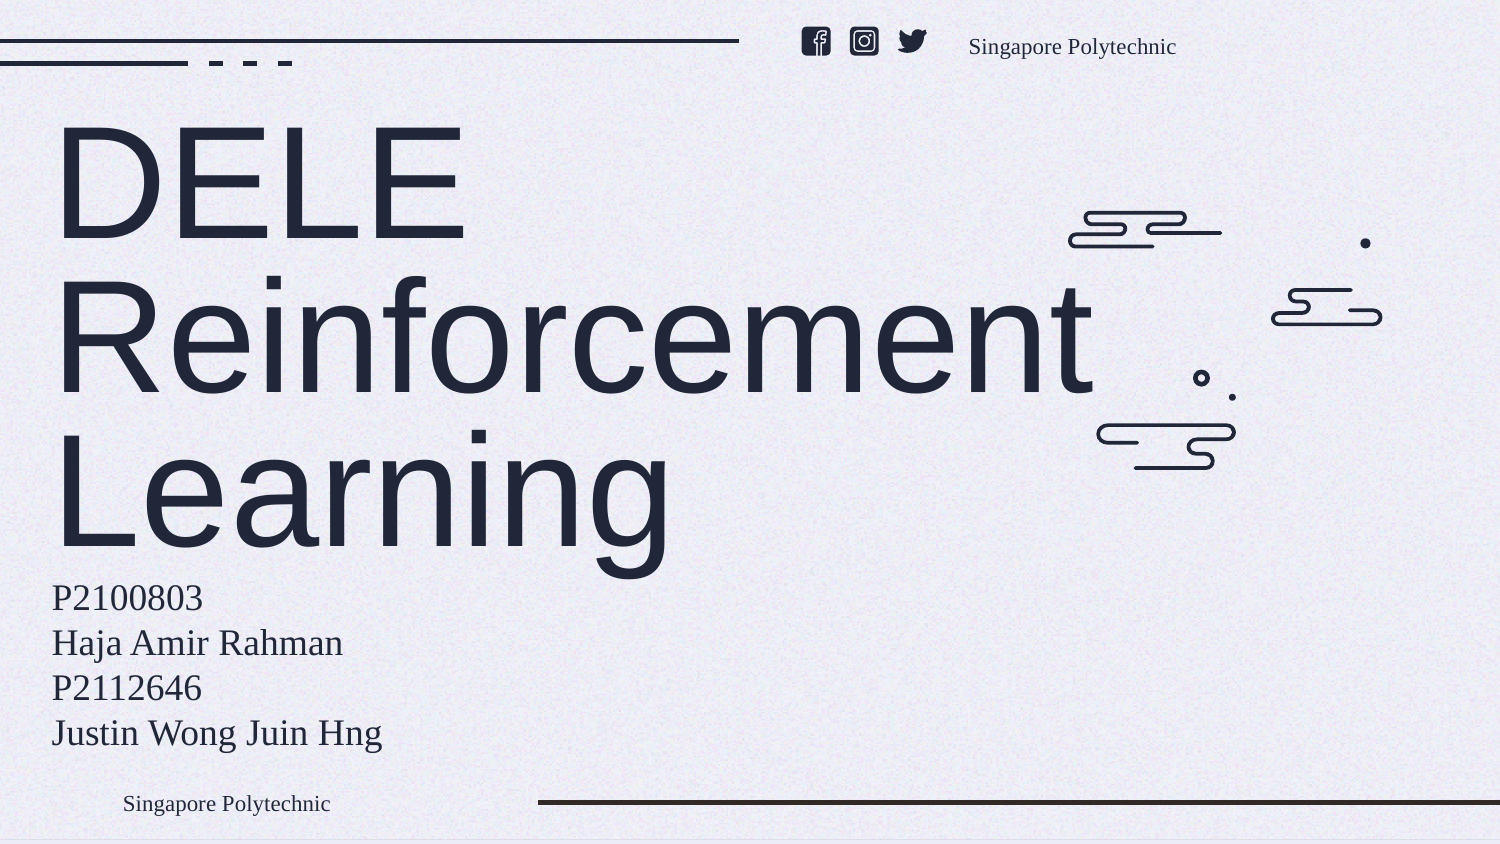

Singapore Polytechnic

# DELE Reinforcement Learning

P2100803
Haja Amir Rahman
P2112646
Justin Wong Juin Hng
Singapore Polytechnic